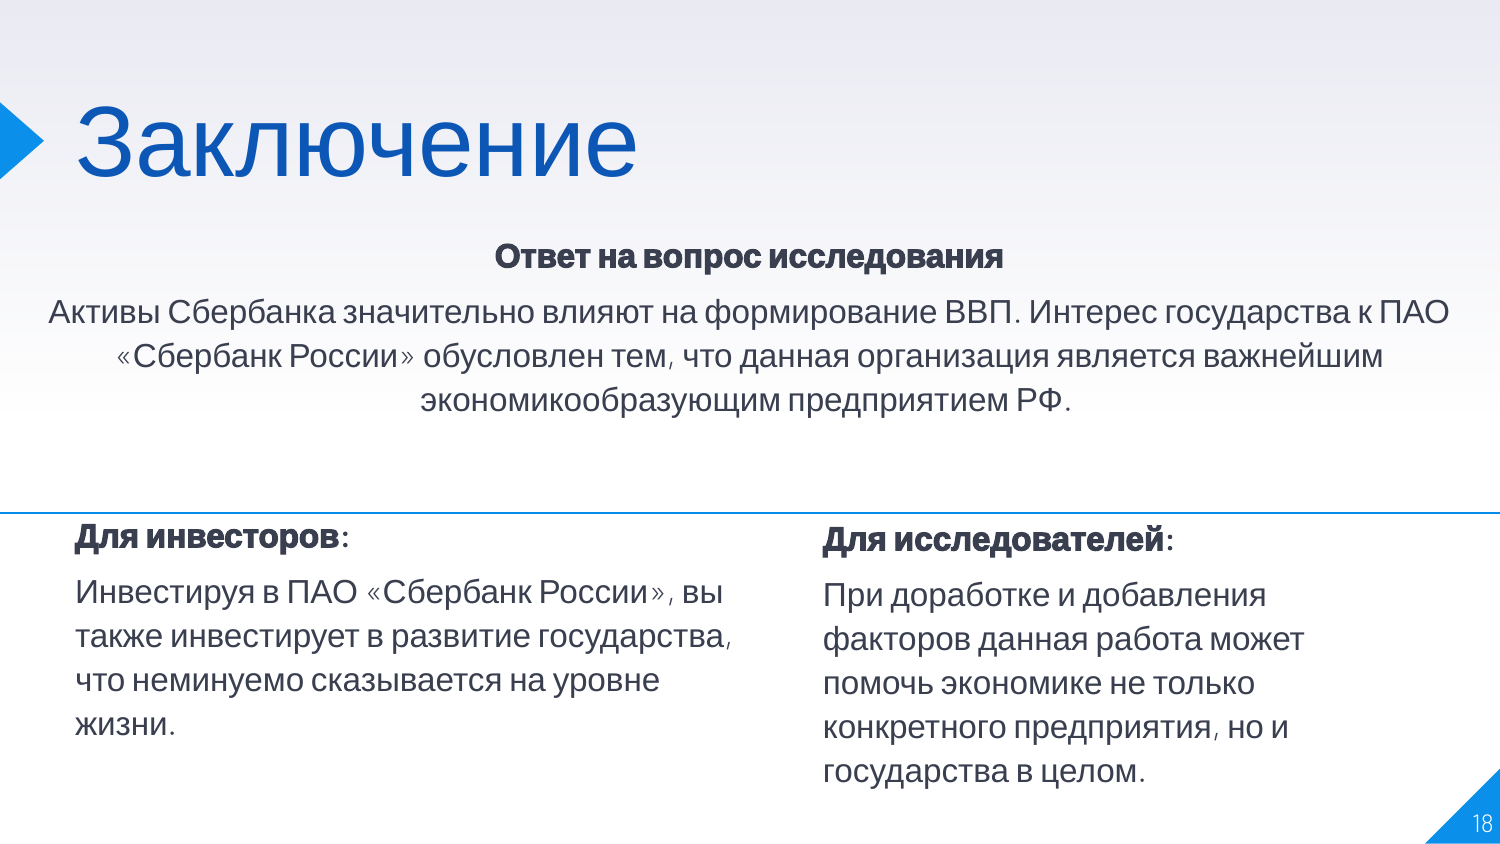

# Заключение
Ответ на вопрос исследования
Активы Сбербанка значительно влияют на формирование ВВП. Интерес государства к ПАО «Сбербанк России» обусловлен тем, что данная организация является важнейшим экономикообразующим предприятием РФ.
Для инвесторов:
Инвестируя в ПАО «Сбербанк России», вы также инвестирует в развитие государства, что неминуемо сказывается на уровне жизни.
Для исследователей:
При доработке и добавления факторов данная работа может помочь экономике не только конкретного предприятия, но и государства в целом.

18